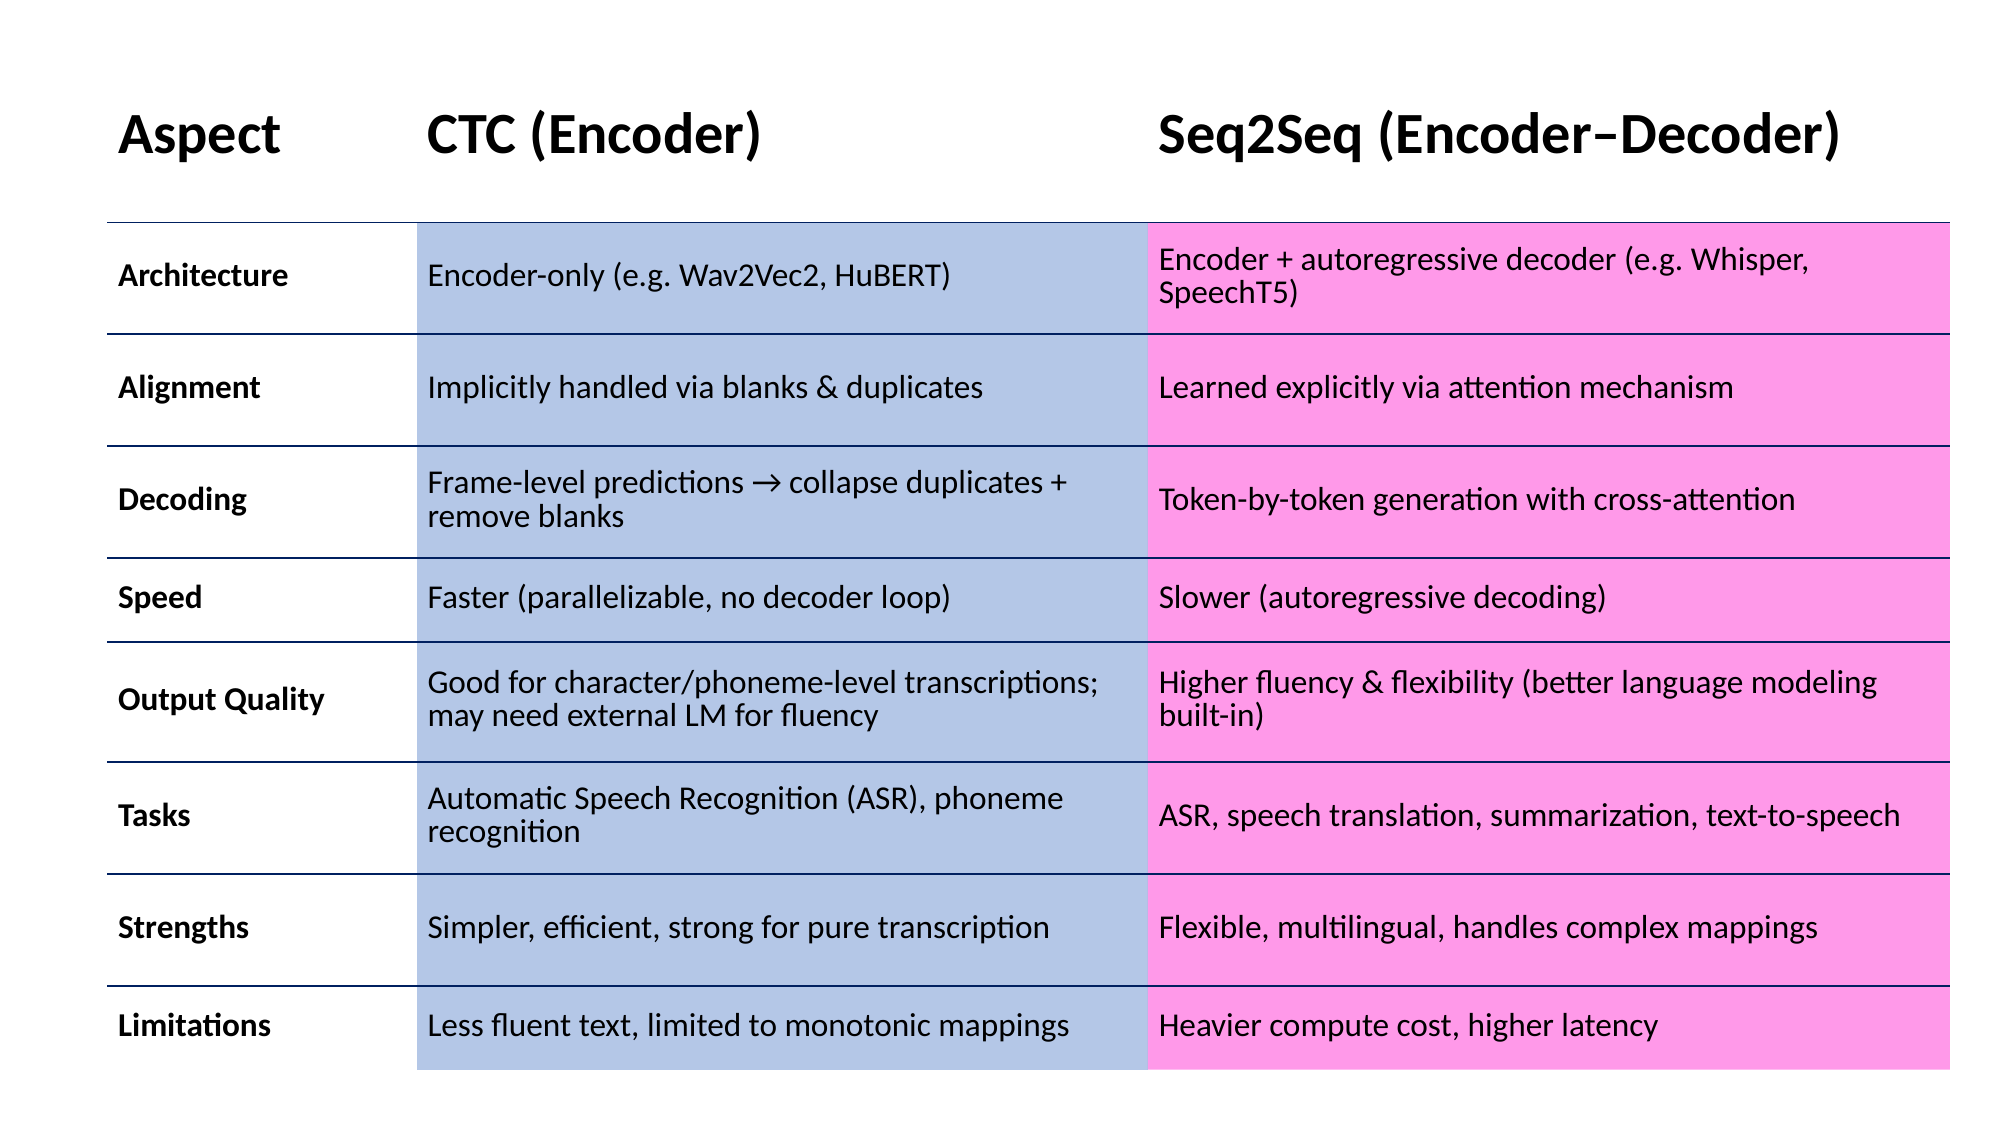

| Aspect | CTC (Encoder) | Seq2Seq (Encoder–Decoder) |
| --- | --- | --- |
| Architecture | Encoder-only (e.g. Wav2Vec2, HuBERT) | Encoder + autoregressive decoder (e.g. Whisper, SpeechT5) |
| Alignment | Implicitly handled via blanks & duplicates | Learned explicitly via attention mechanism |
| Decoding | Frame-level predictions → collapse duplicates + remove blanks | Token-by-token generation with cross-attention |
| Speed | Faster (parallelizable, no decoder loop) | Slower (autoregressive decoding) |
| Output Quality | Good for character/phoneme-level transcriptions; may need external LM for fluency | Higher fluency & flexibility (better language modeling built-in) |
| Tasks | Automatic Speech Recognition (ASR), phoneme recognition | ASR, speech translation, summarization, text-to-speech |
| Strengths | Simpler, efficient, strong for pure transcription | Flexible, multilingual, handles complex mappings |
| Limitations | Less fluent text, limited to monotonic mappings | Heavier compute cost, higher latency |